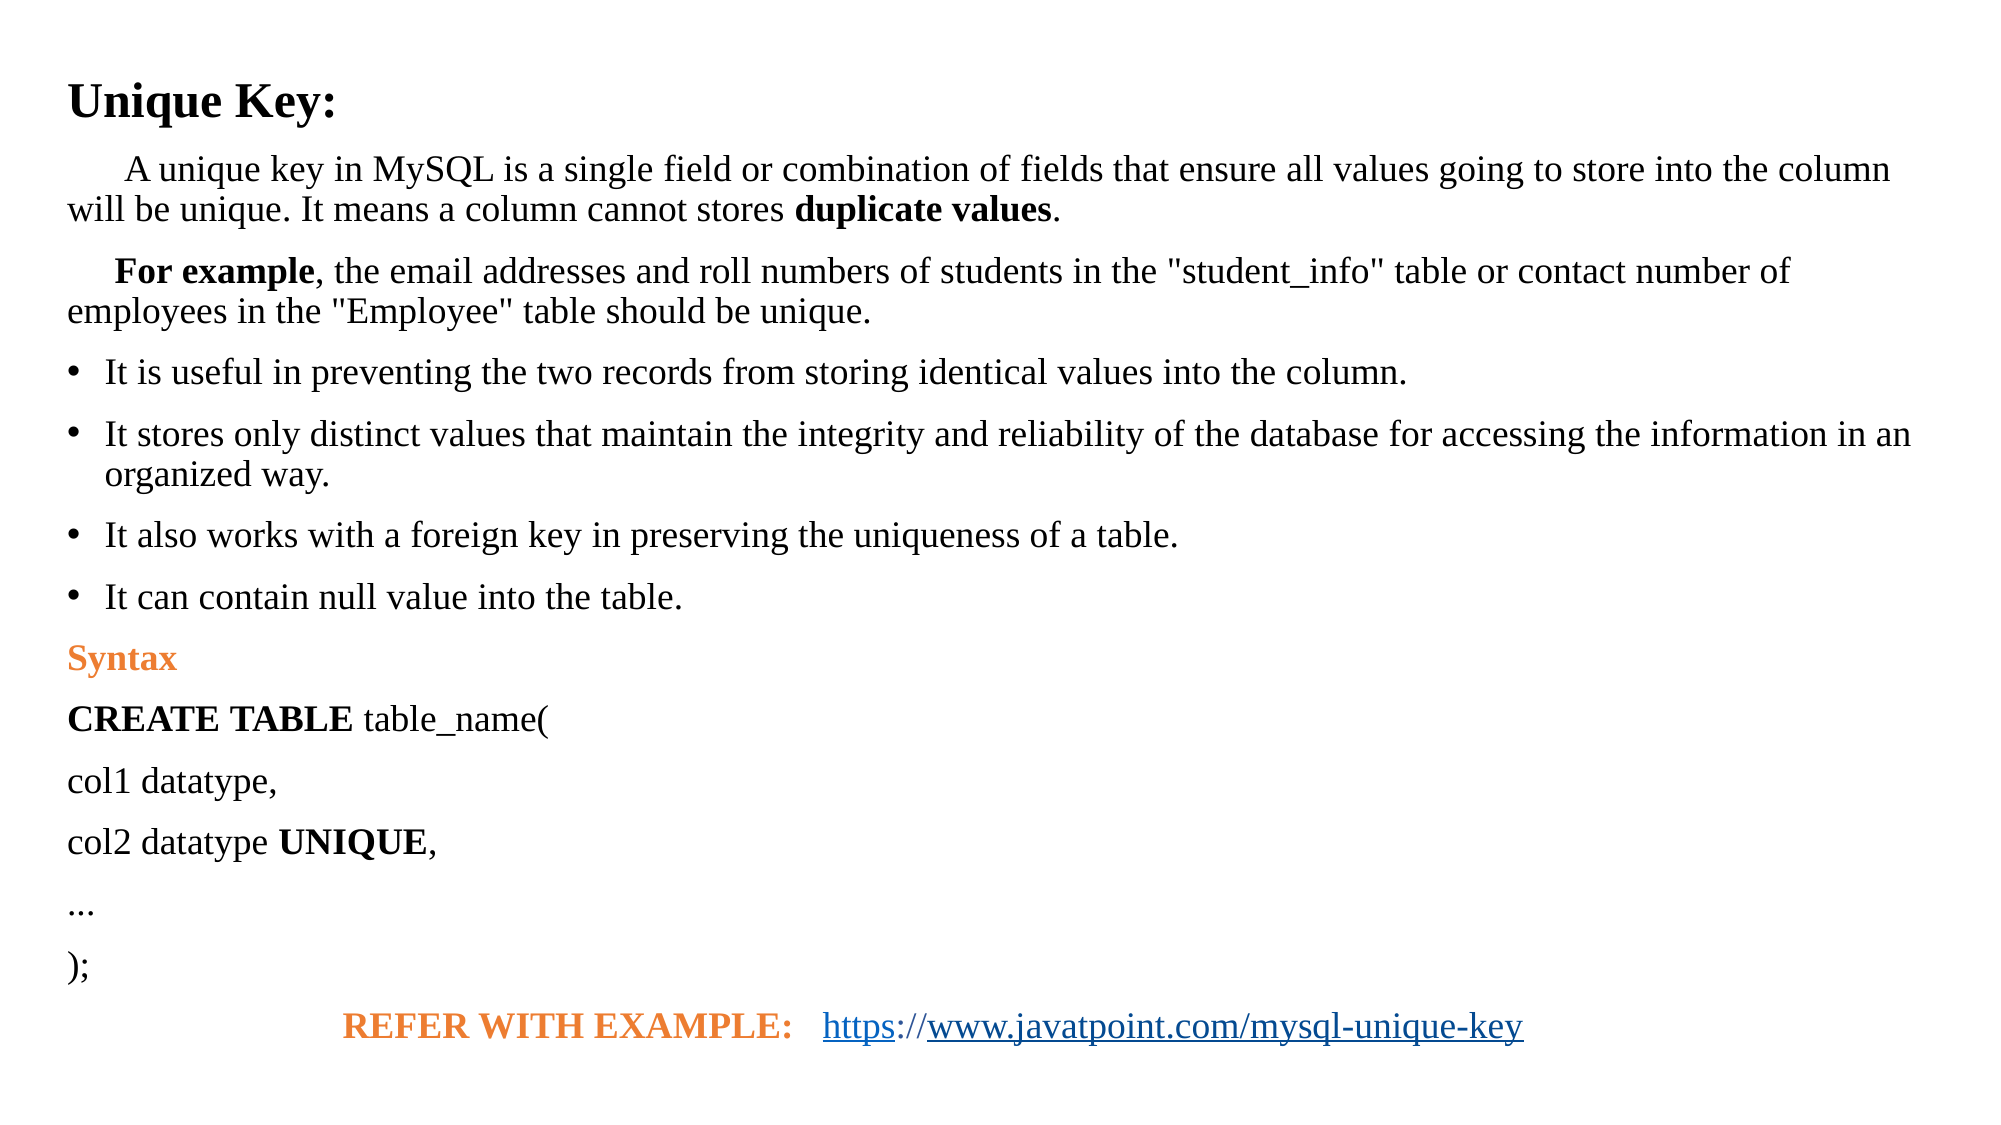

Unique Key:
      A unique key in MySQL is a single field or combination of fields that ensure all values going to store into the column will be unique. It means a column cannot stores duplicate values.
     For example, the email addresses and roll numbers of students in the "student_info" table or contact number of employees in the "Employee" table should be unique.
It is useful in preventing the two records from storing identical values into the column.
It stores only distinct values that maintain the integrity and reliability of the database for accessing the information in an organized way.
It also works with a foreign key in preserving the uniqueness of a table.
It can contain null value into the table.
Syntax
CREATE TABLE table_name(
col1 datatype,
col2 datatype UNIQUE,
...
);
                             REFER WITH EXAMPLE:   https://www.javatpoint.com/mysql-unique-key